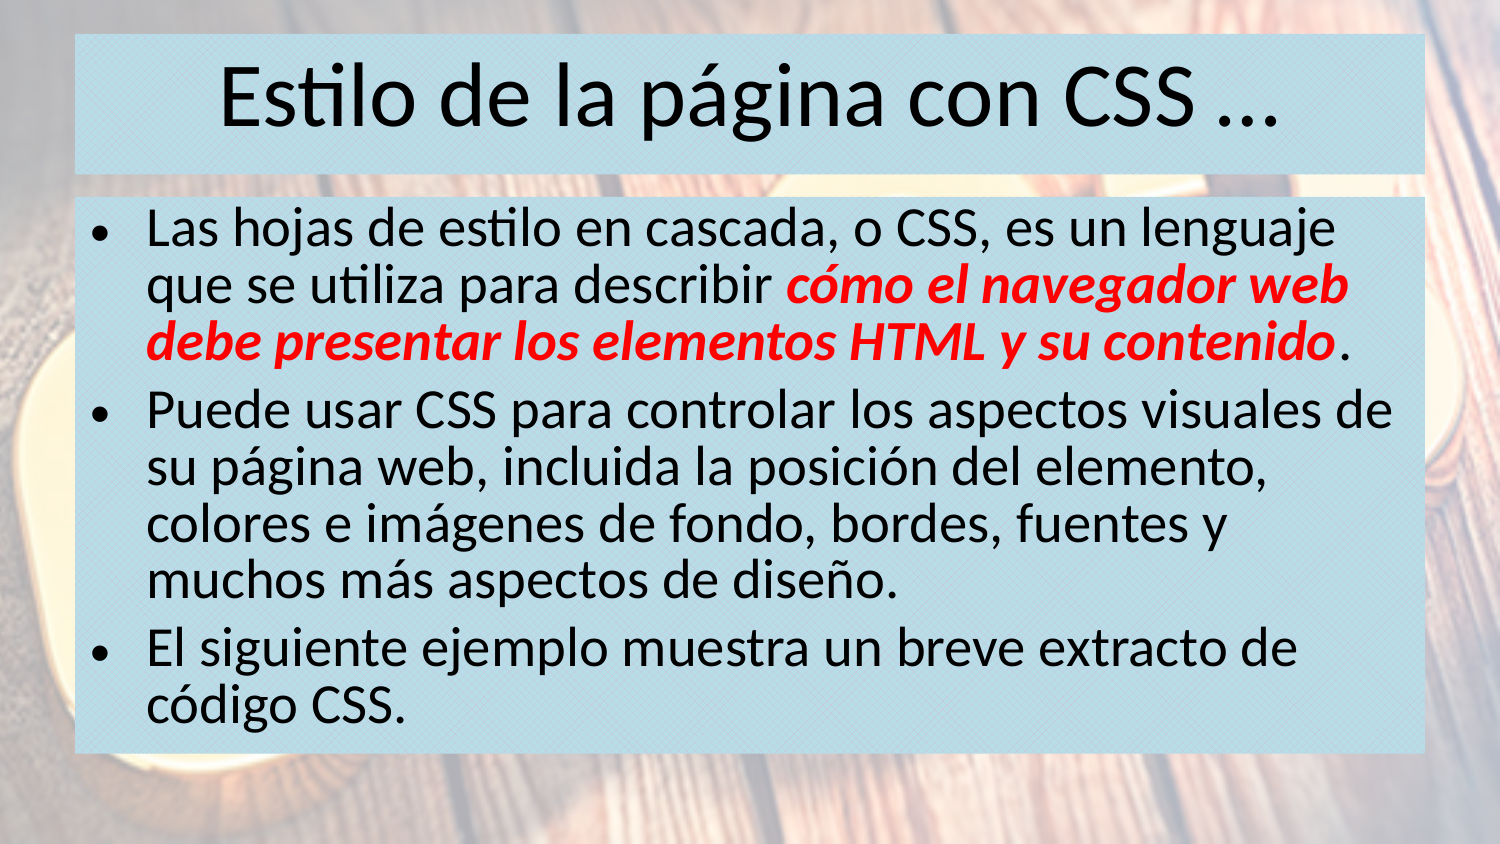

# Estilo de la página con CSS …
Las hojas de estilo en cascada, o CSS, es un lenguaje que se utiliza para describir cómo el navegador web debe presentar los elementos HTML y su contenido.
Puede usar CSS para controlar los aspectos visuales de su página web, incluida la posición del elemento, colores e imágenes de fondo, bordes, fuentes y muchos más aspectos de diseño.
El siguiente ejemplo muestra un breve extracto de código CSS.